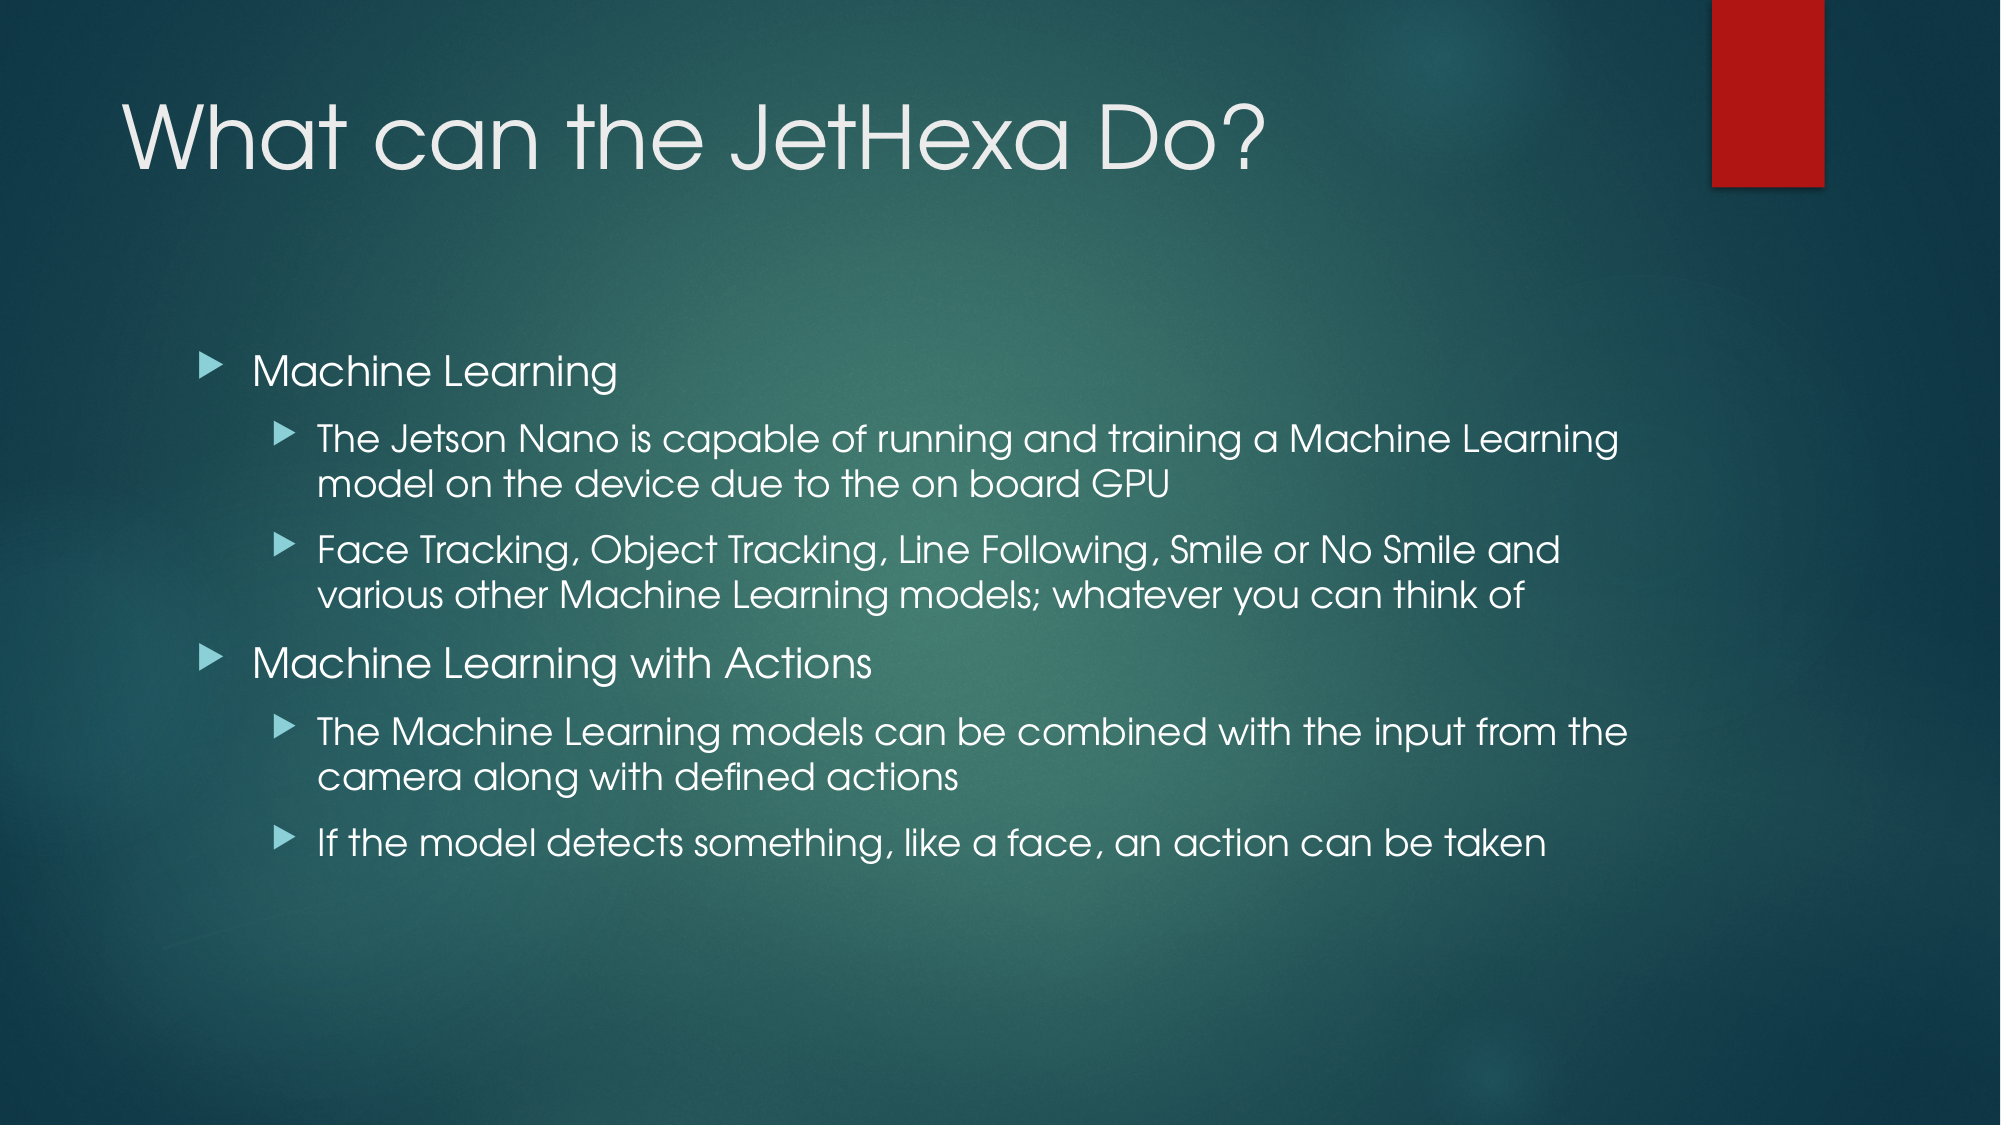

# What can the JetHexa Do?
Machine Learning
The Jetson Nano is capable of running and training a Machine Learning model on the device due to the on board GPU
Face Tracking, Object Tracking, Line Following, Smile or No Smile and various other Machine Learning models; whatever you can think of
Machine Learning with Actions
The Machine Learning models can be combined with the input from the camera along with defined actions
If the model detects something, like a face, an action can be taken